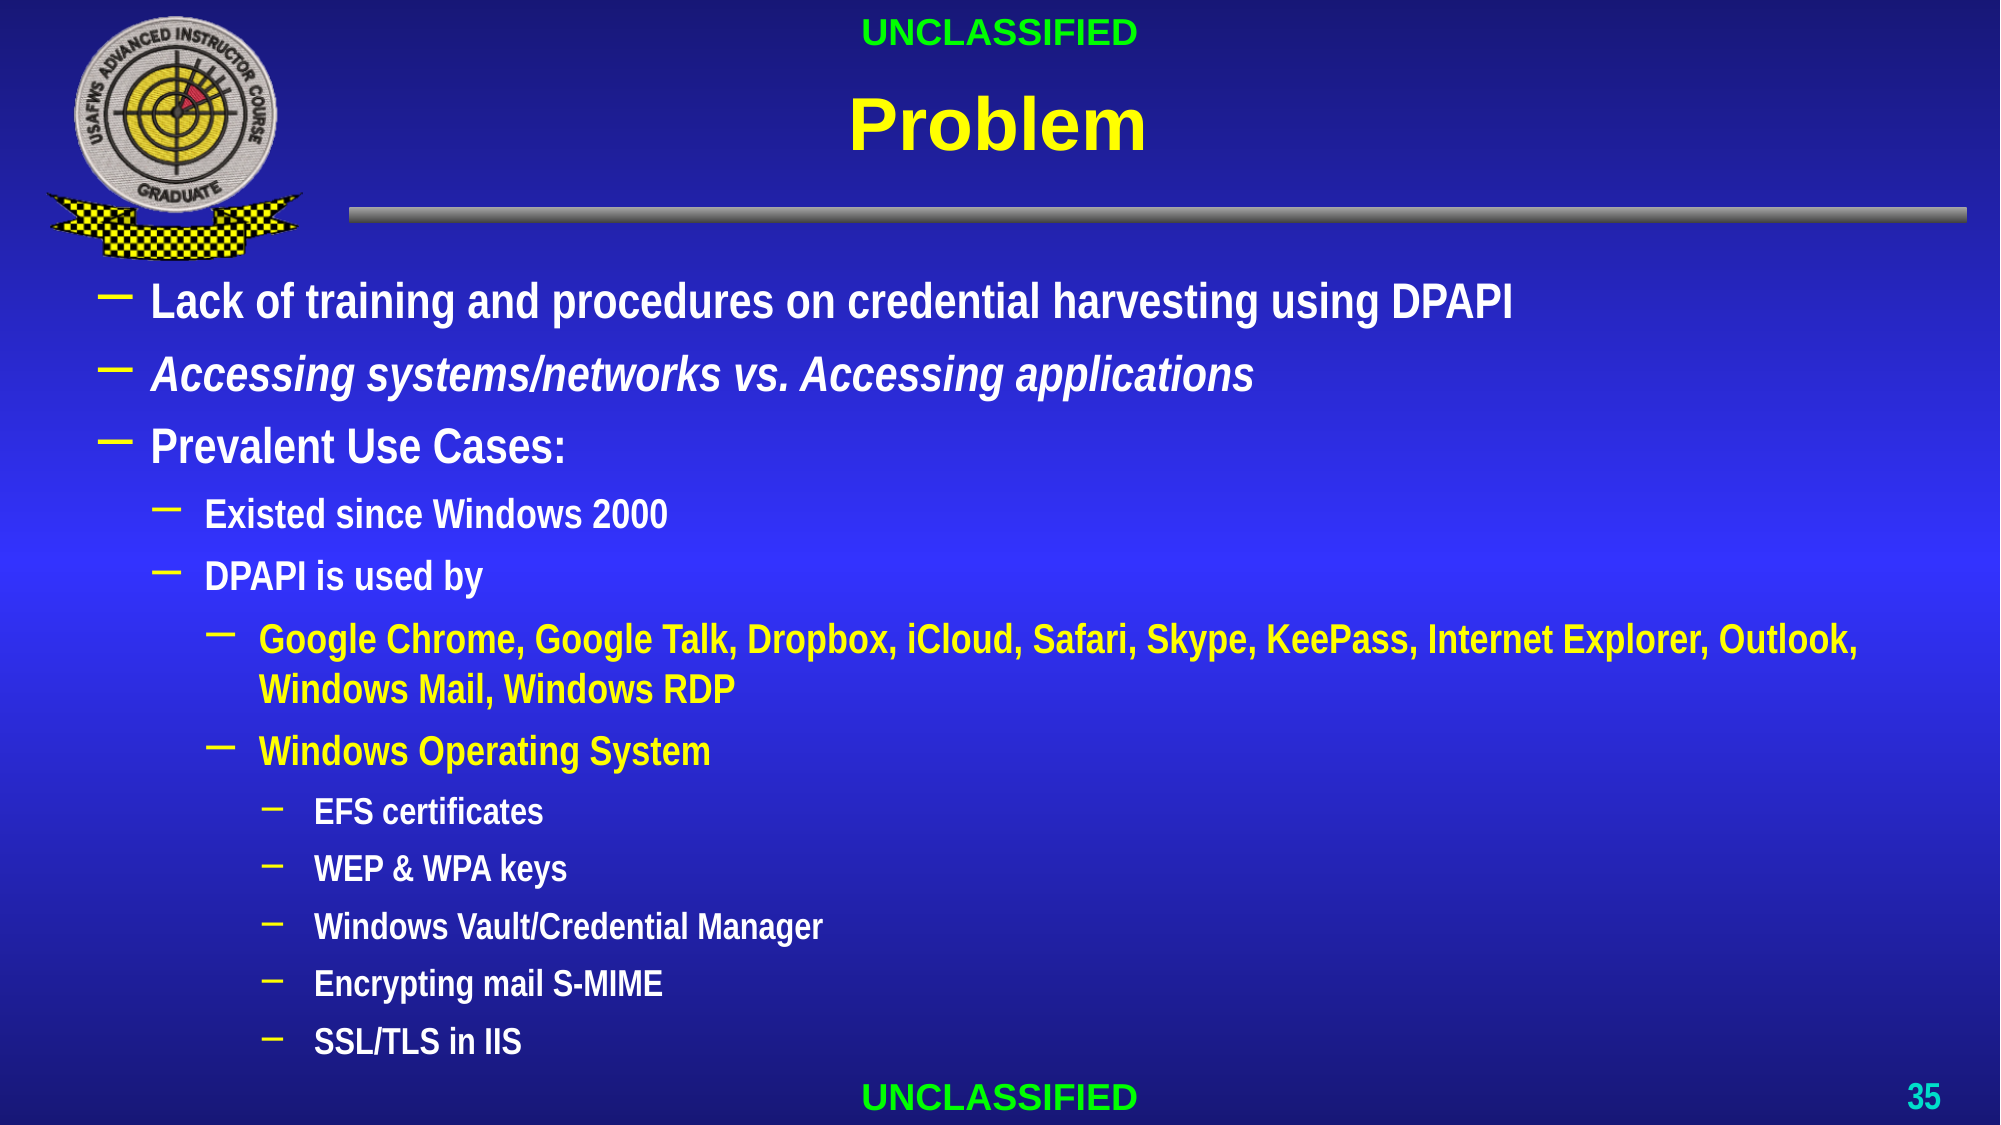

# Problem
Lack of training and procedures on credential harvesting using DPAPI
Accessing systems/networks vs. Accessing applications
Prevalent Use Cases:
Existed since Windows 2000
DPAPI is used by
Google Chrome, Google Talk, Dropbox, iCloud, Safari, Skype, KeePass, Internet Explorer, Outlook, Windows Mail, Windows RDP
Windows Operating System
EFS certificates
WEP & WPA keys
Windows Vault/Credential Manager
Encrypting mail S-MIME
SSL/TLS in IIS